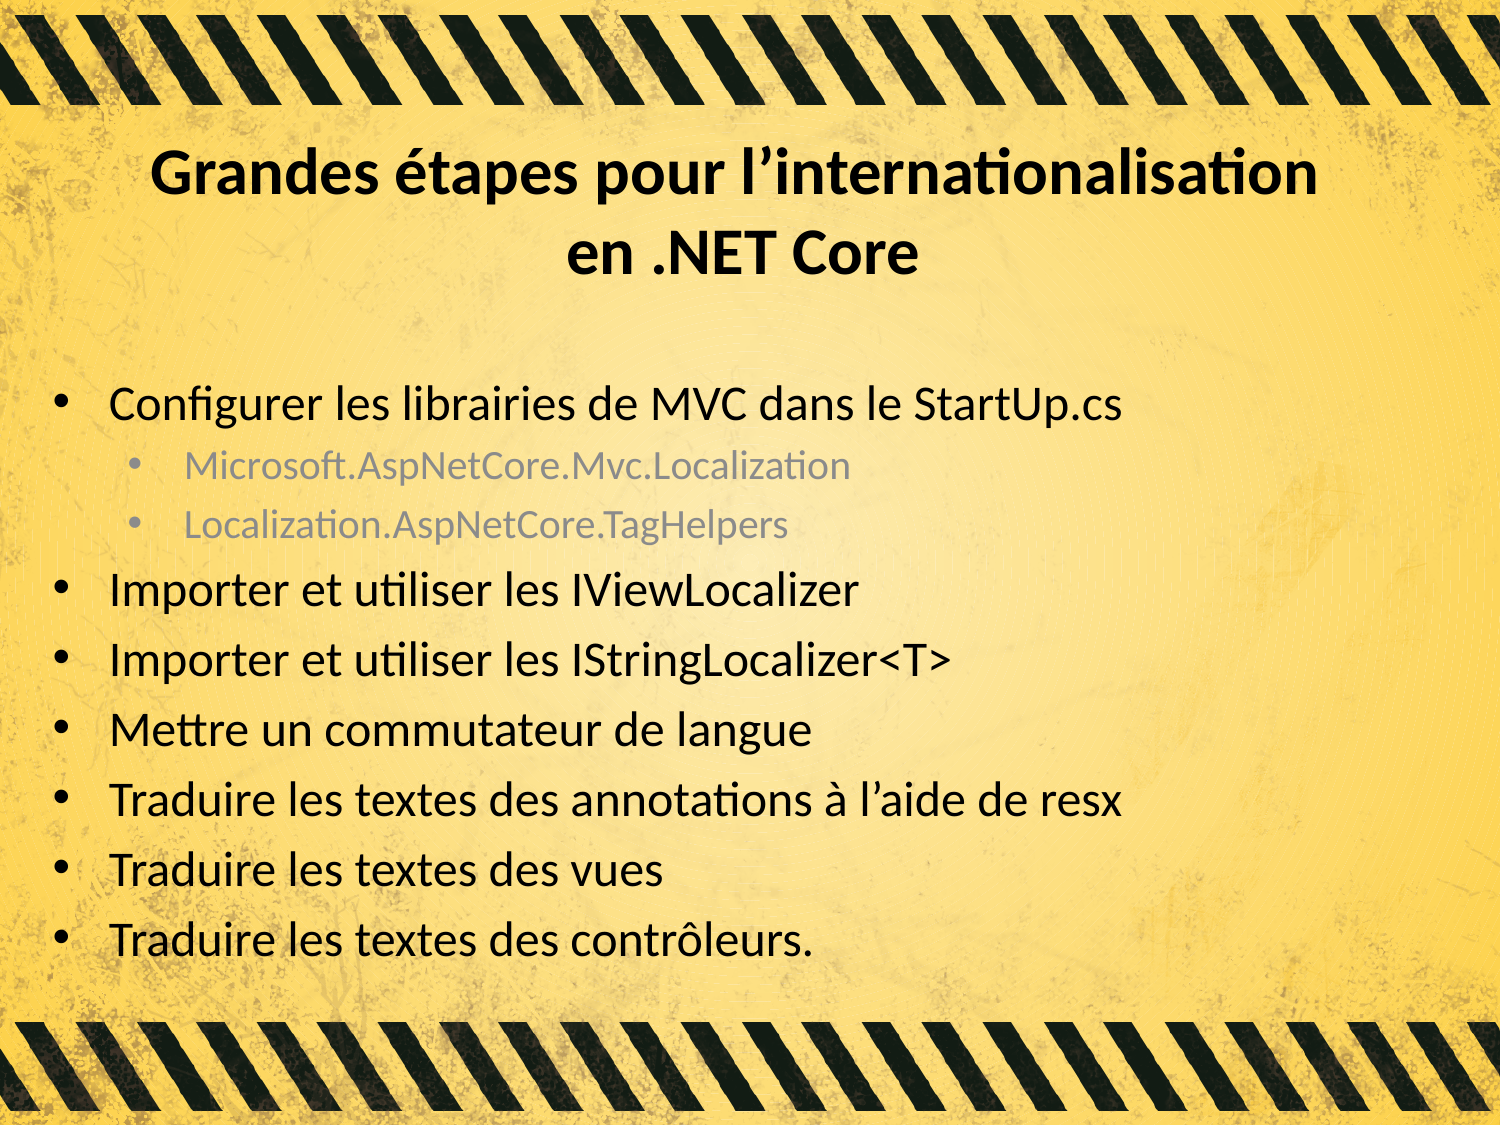

# Grandes étapes pour l’internationalisation en .NET Core
Configurer les librairies de MVC dans le StartUp.cs
Microsoft.AspNetCore.Mvc.Localization
Localization.AspNetCore.TagHelpers
Importer et utiliser les IViewLocalizer
Importer et utiliser les IStringLocalizer<T>
Mettre un commutateur de langue
Traduire les textes des annotations à l’aide de resx
Traduire les textes des vues
Traduire les textes des contrôleurs.